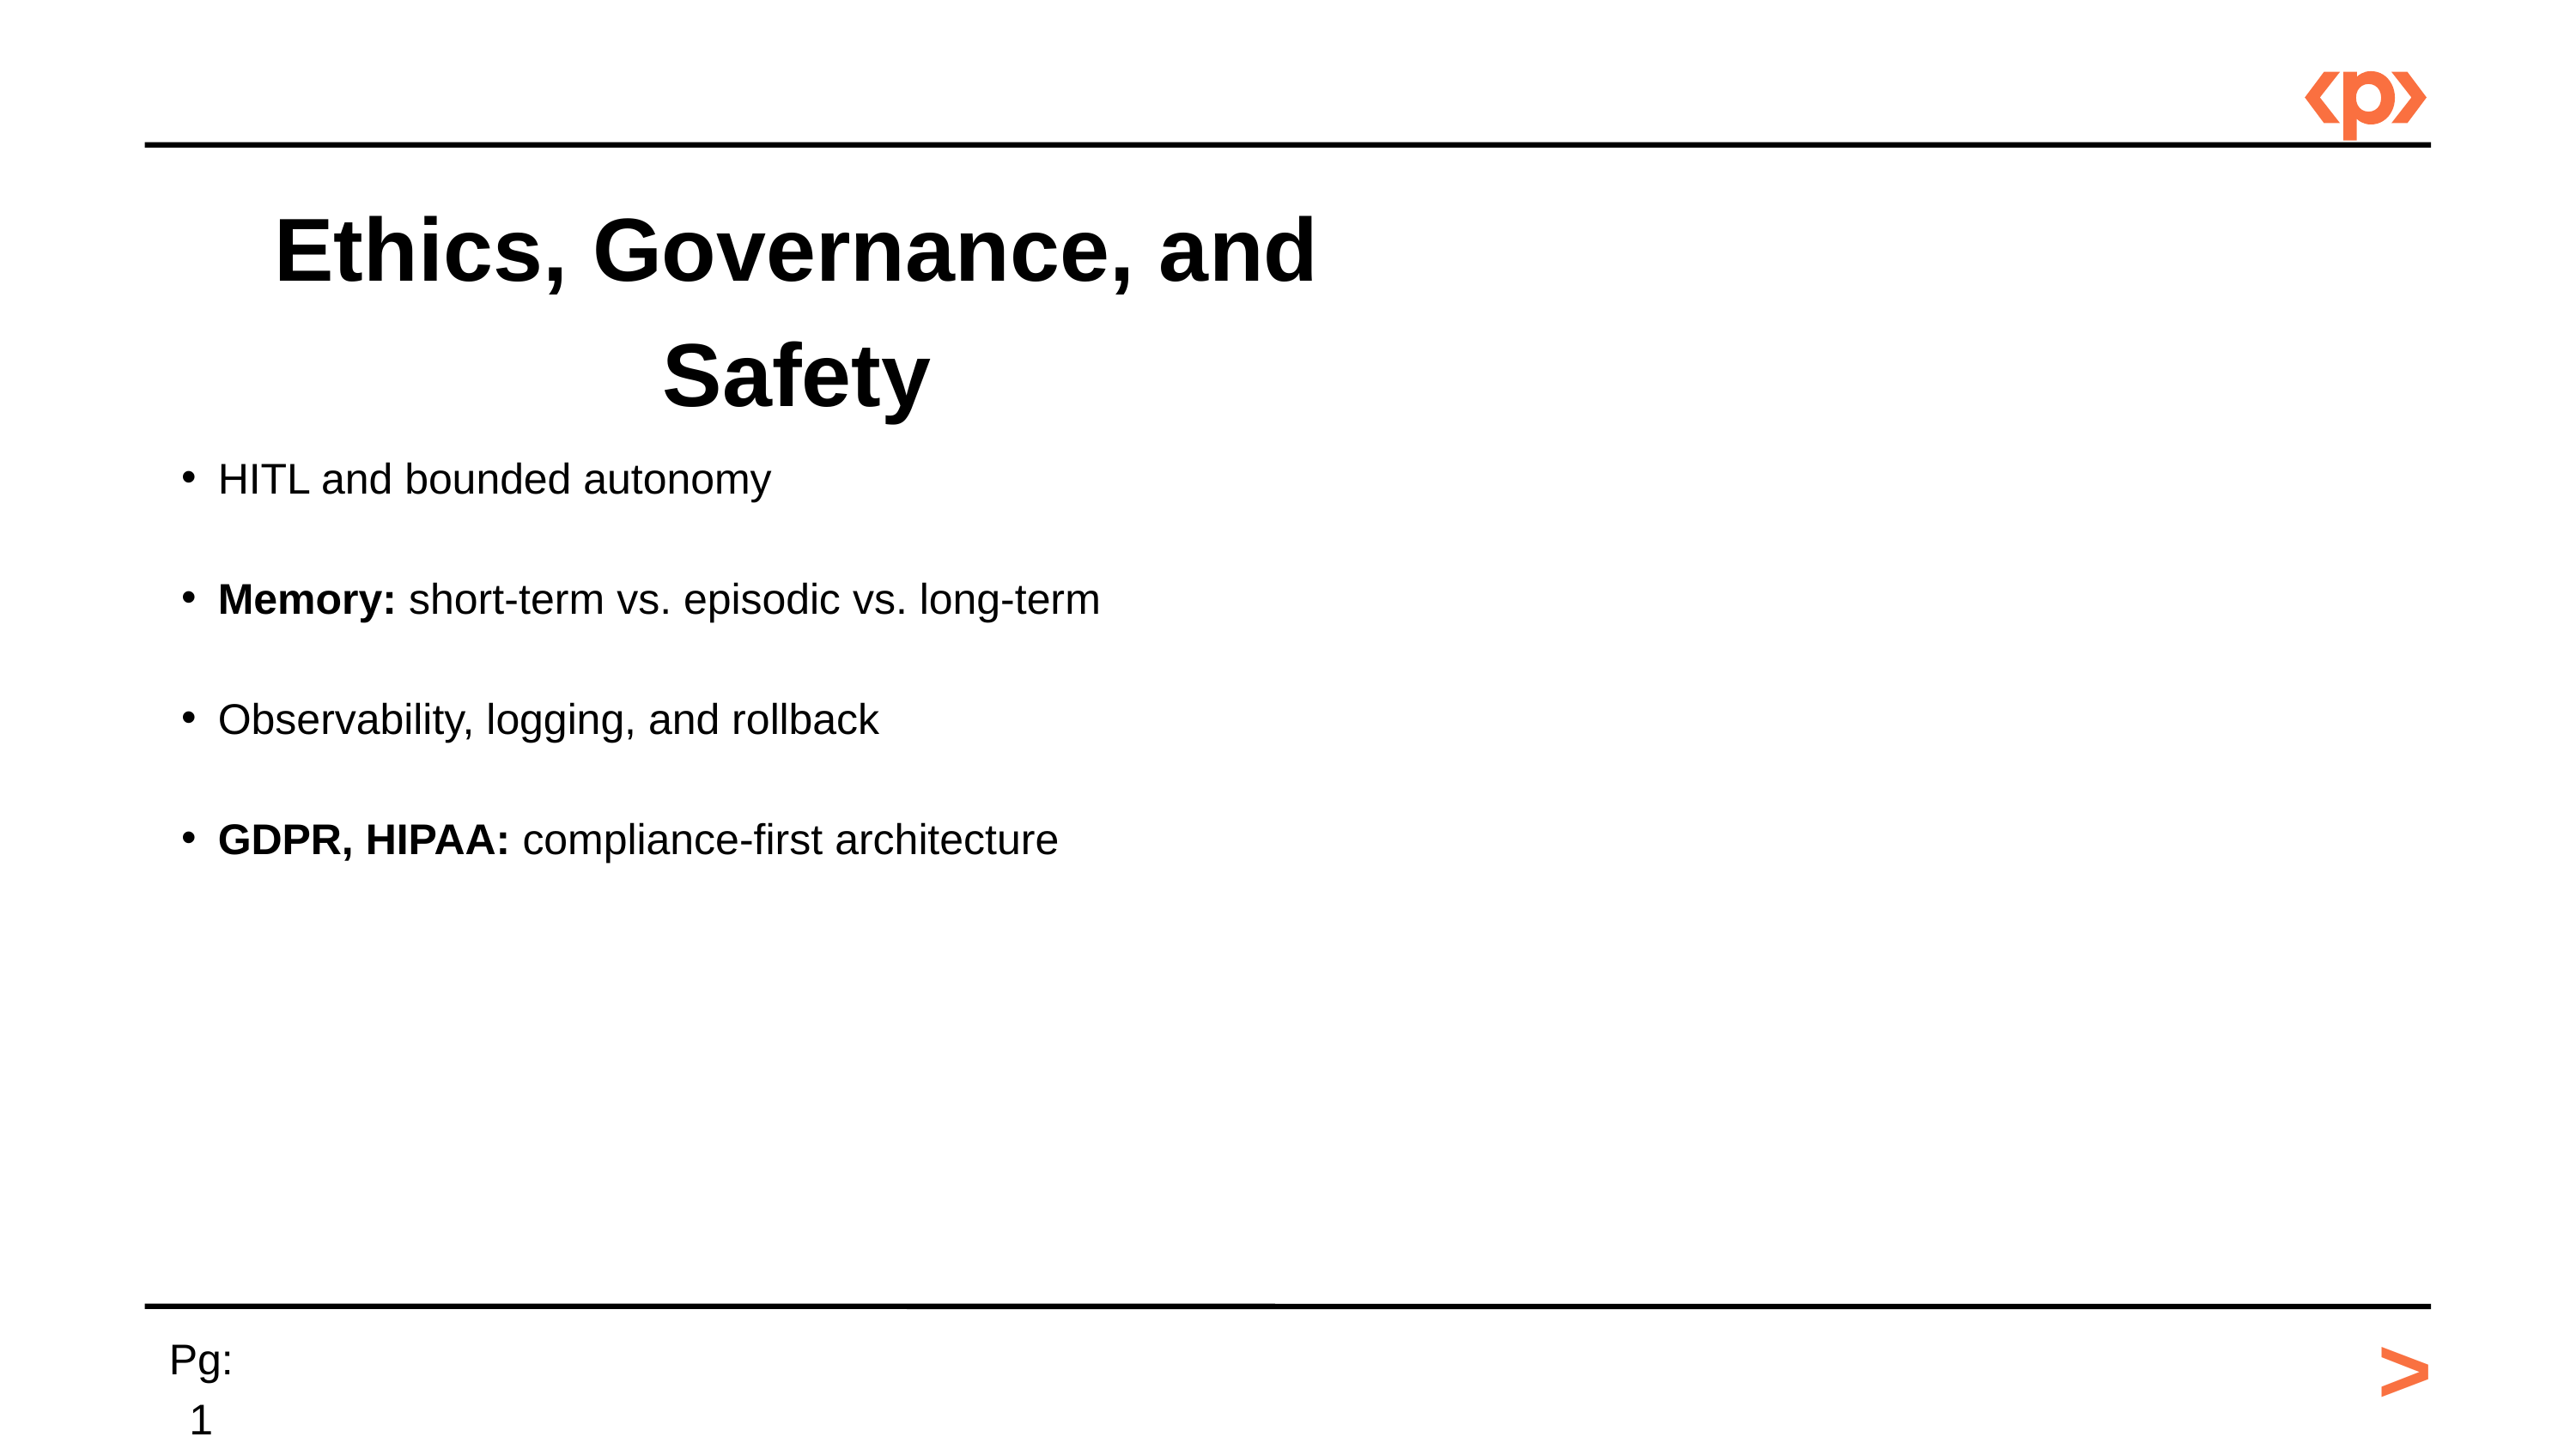

Ethics, Governance, and Safety

HITL and bounded autonomy

Memory: short-term vs. episodic vs. long-term

Observability, logging, and rollback

GDPR, HIPAA: compliance-first architecture

>

Pg: 1